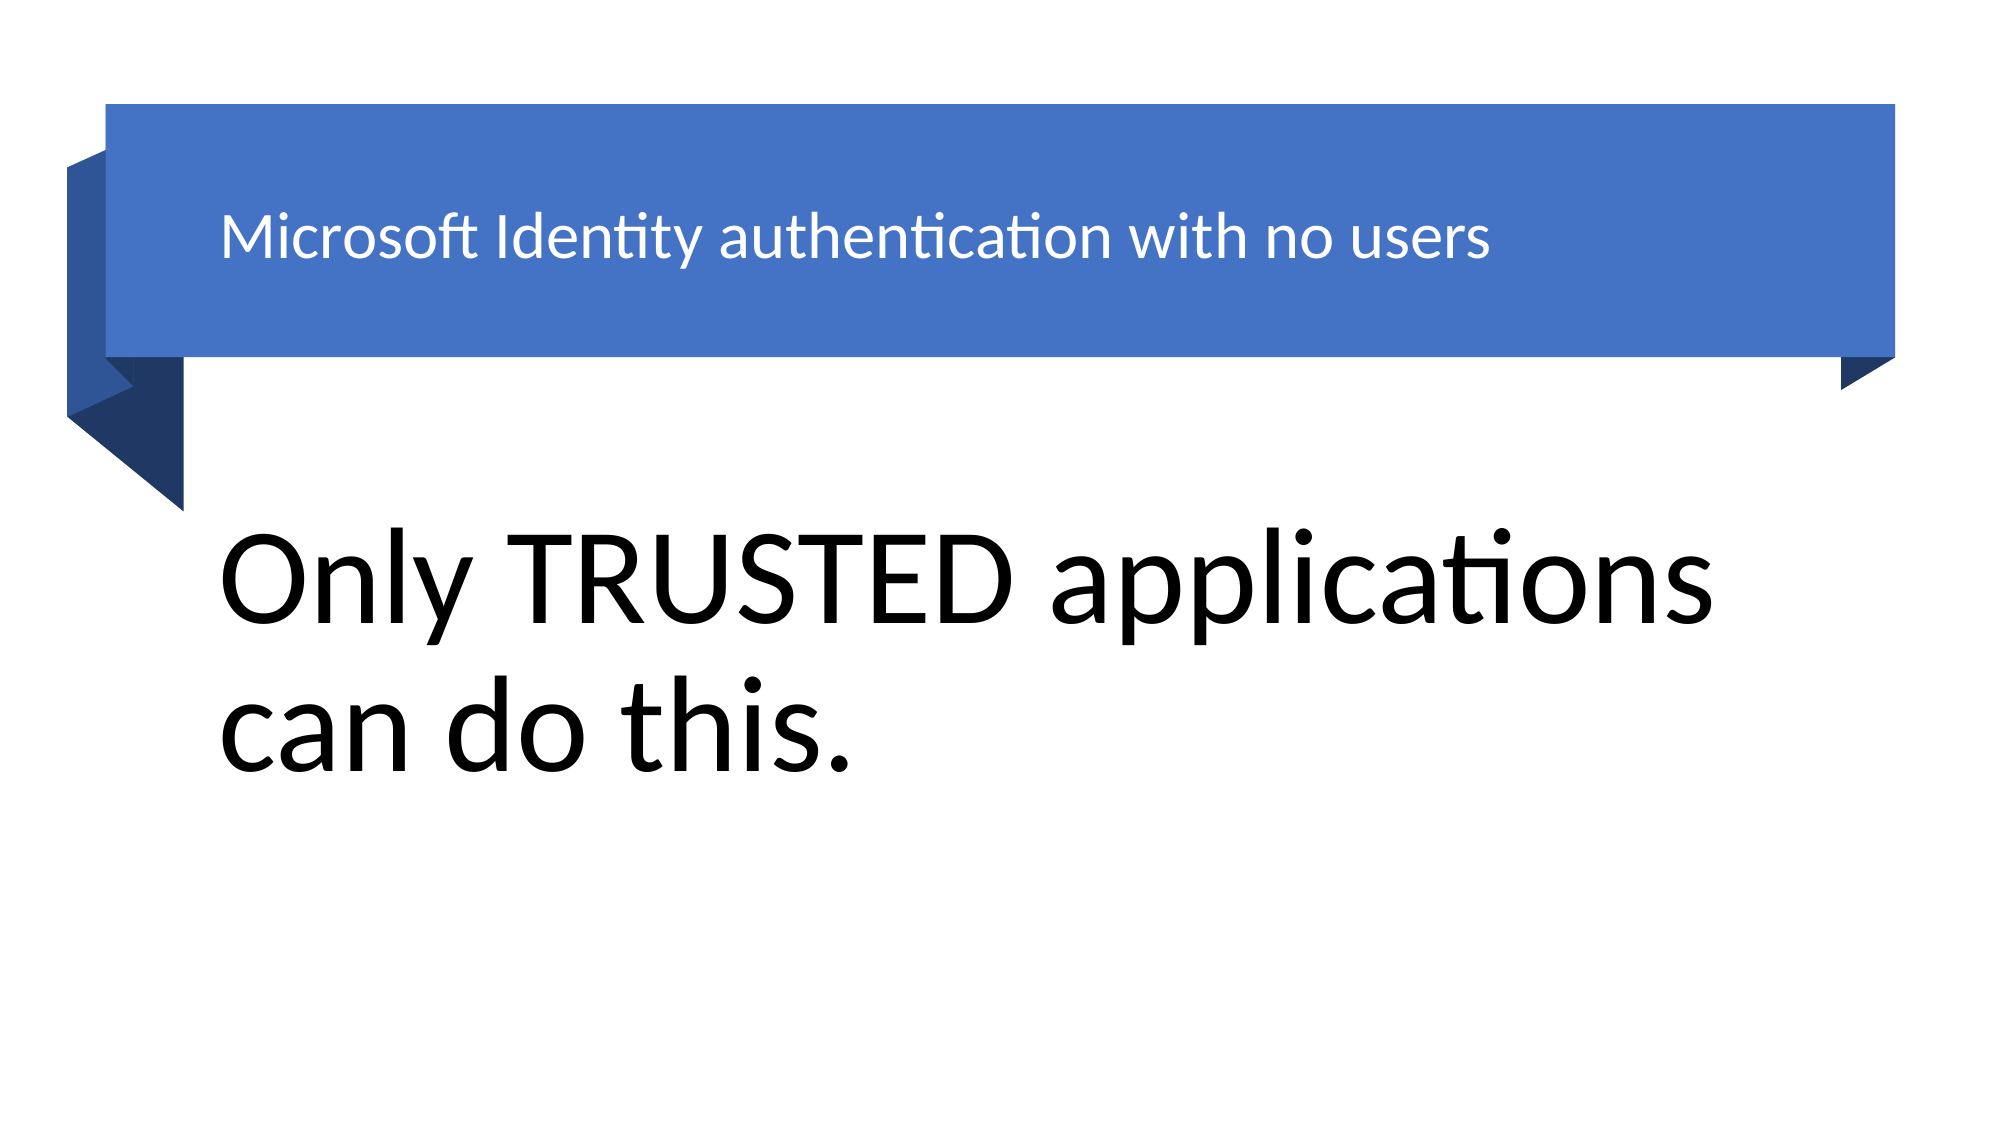

Microsoft Identity authentication with no users

Only TRUSTED applications can do this.